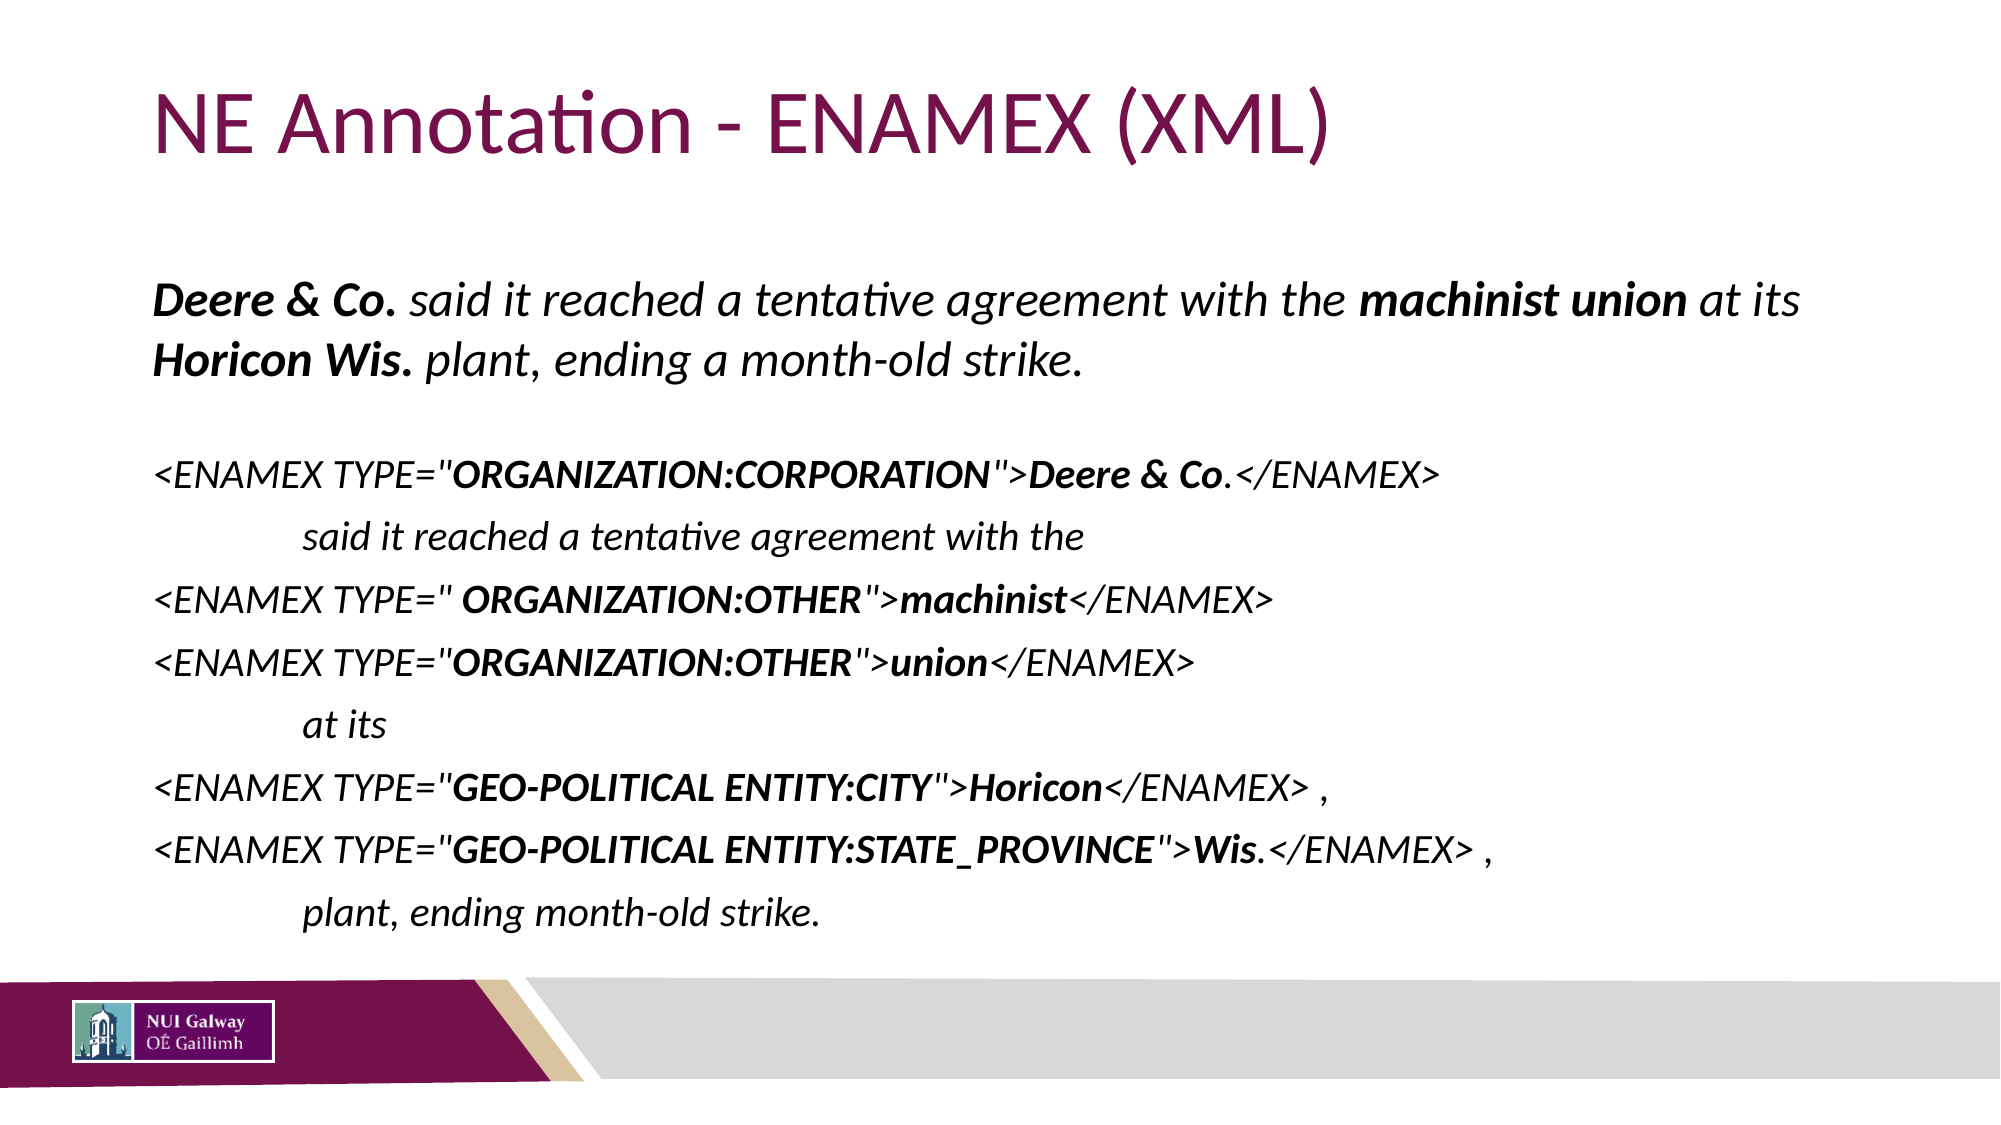

# NE Annotation - ENAMEX (XML)
Deere & Co. said it reached a tentative agreement with the machinist union at its Horicon Wis. plant, ending a month-old strike.

<ENAMEX TYPE="ORGANIZATION:CORPORATION">Deere & Co.</ENAMEX>
	said it reached a tentative agreement with the
<ENAMEX TYPE=" ORGANIZATION:OTHER">machinist</ENAMEX>
<ENAMEX TYPE="ORGANIZATION:OTHER">union</ENAMEX>
	at its
<ENAMEX TYPE="GEO-POLITICAL ENTITY:CITY">Horicon</ENAMEX> ,
<ENAMEX TYPE="GEO-POLITICAL ENTITY:STATE_PROVINCE">Wis.</ENAMEX> ,
	plant, ending month-old strike.